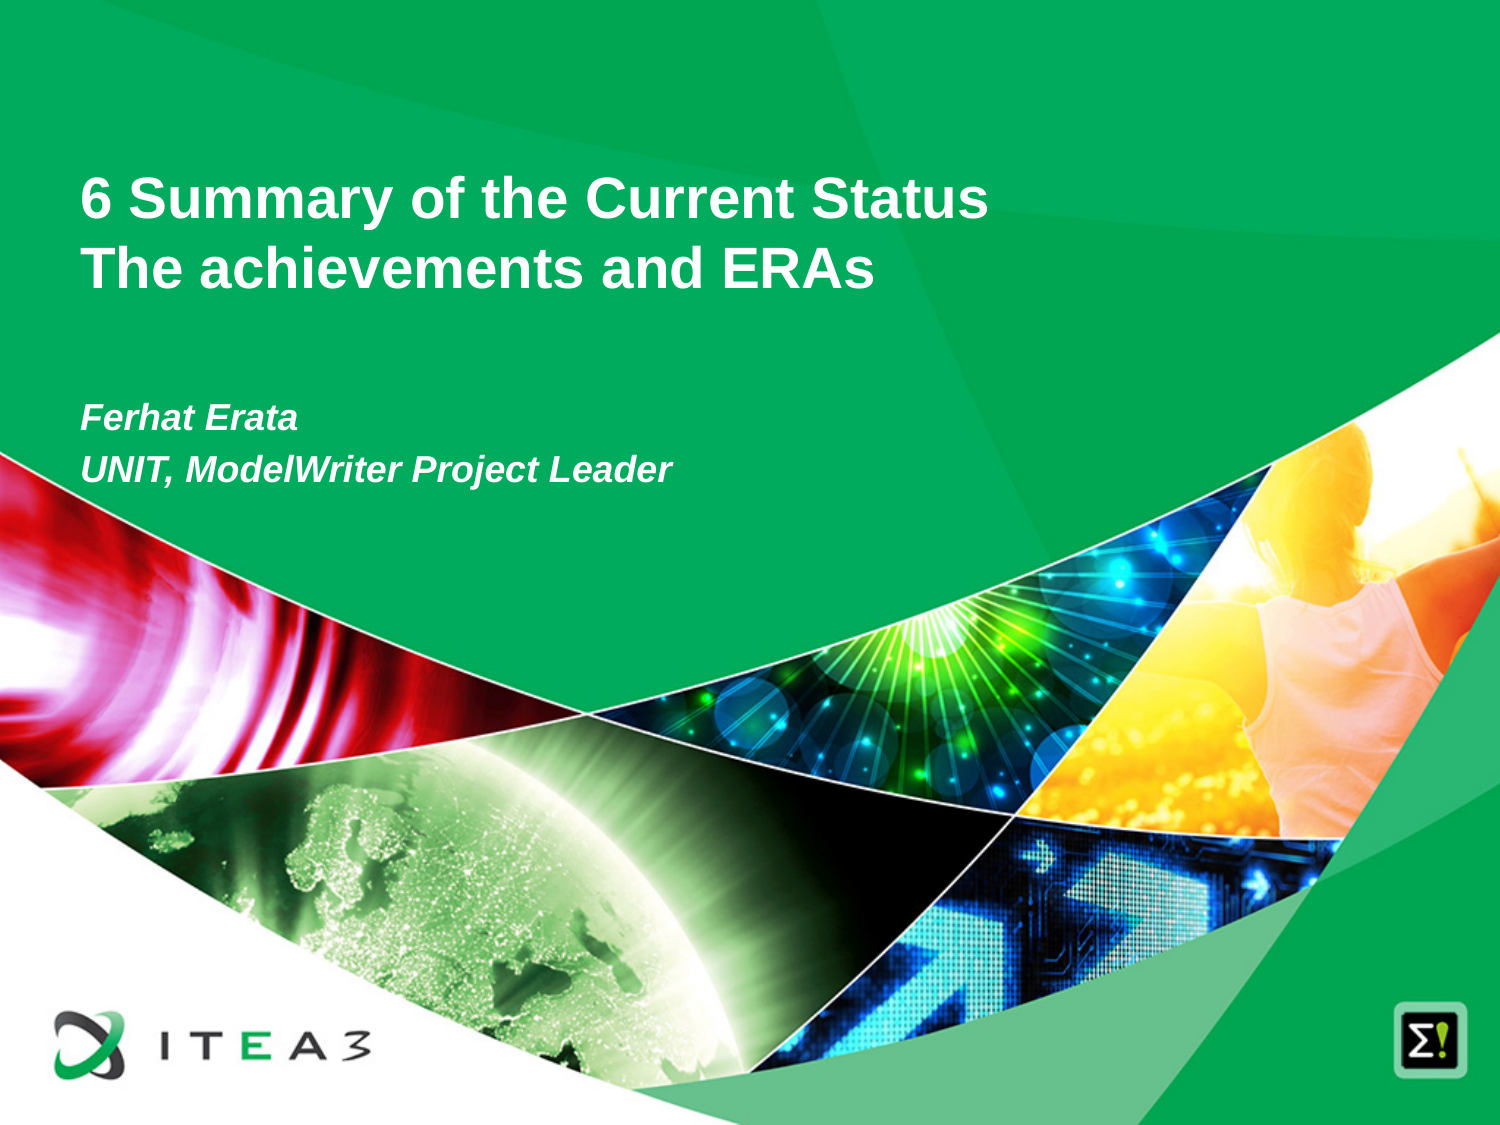

# 6 Summary of the Current Status The achievements and ERAs
Ferhat Erata
UNIT, ModelWriter Project Leader